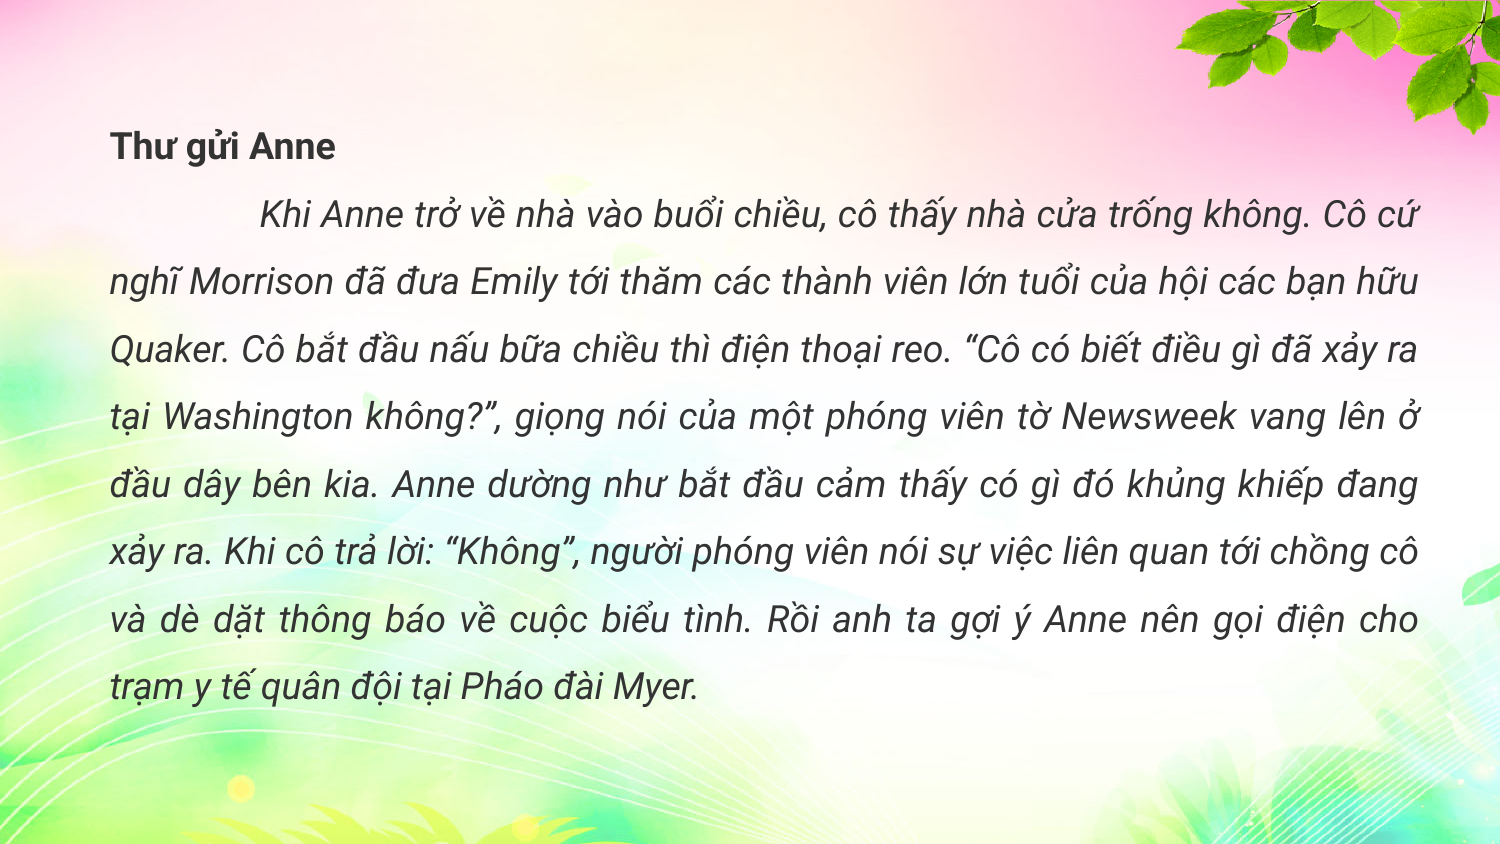

Thư gửi Anne
	Khi Anne trở về nhà vào buổi chiều, cô thấy nhà cửa trống không. Cô cứ nghĩ Morrison đã đưa Emily tới thăm các thành viên lớn tuổi của hội các bạn hữu Quaker. Cô bắt đầu nấu bữa chiều thì điện thoại reo. “Cô có biết điều gì đã xảy ra tại Washington không?”, giọng nói của một phóng viên tờ Newsweek vang lên ở đầu dây bên kia. Anne dường như bắt đầu cảm thấy có gì đó khủng khiếp đang xảy ra. Khi cô trả lời: “Không”, người phóng viên nói sự việc liên quan tới chồng cô và dè dặt thông báo về cuộc biểu tình. Rồi anh ta gợi ý Anne nên gọi điện cho trạm y tế quân đội tại Pháo đài Myer.